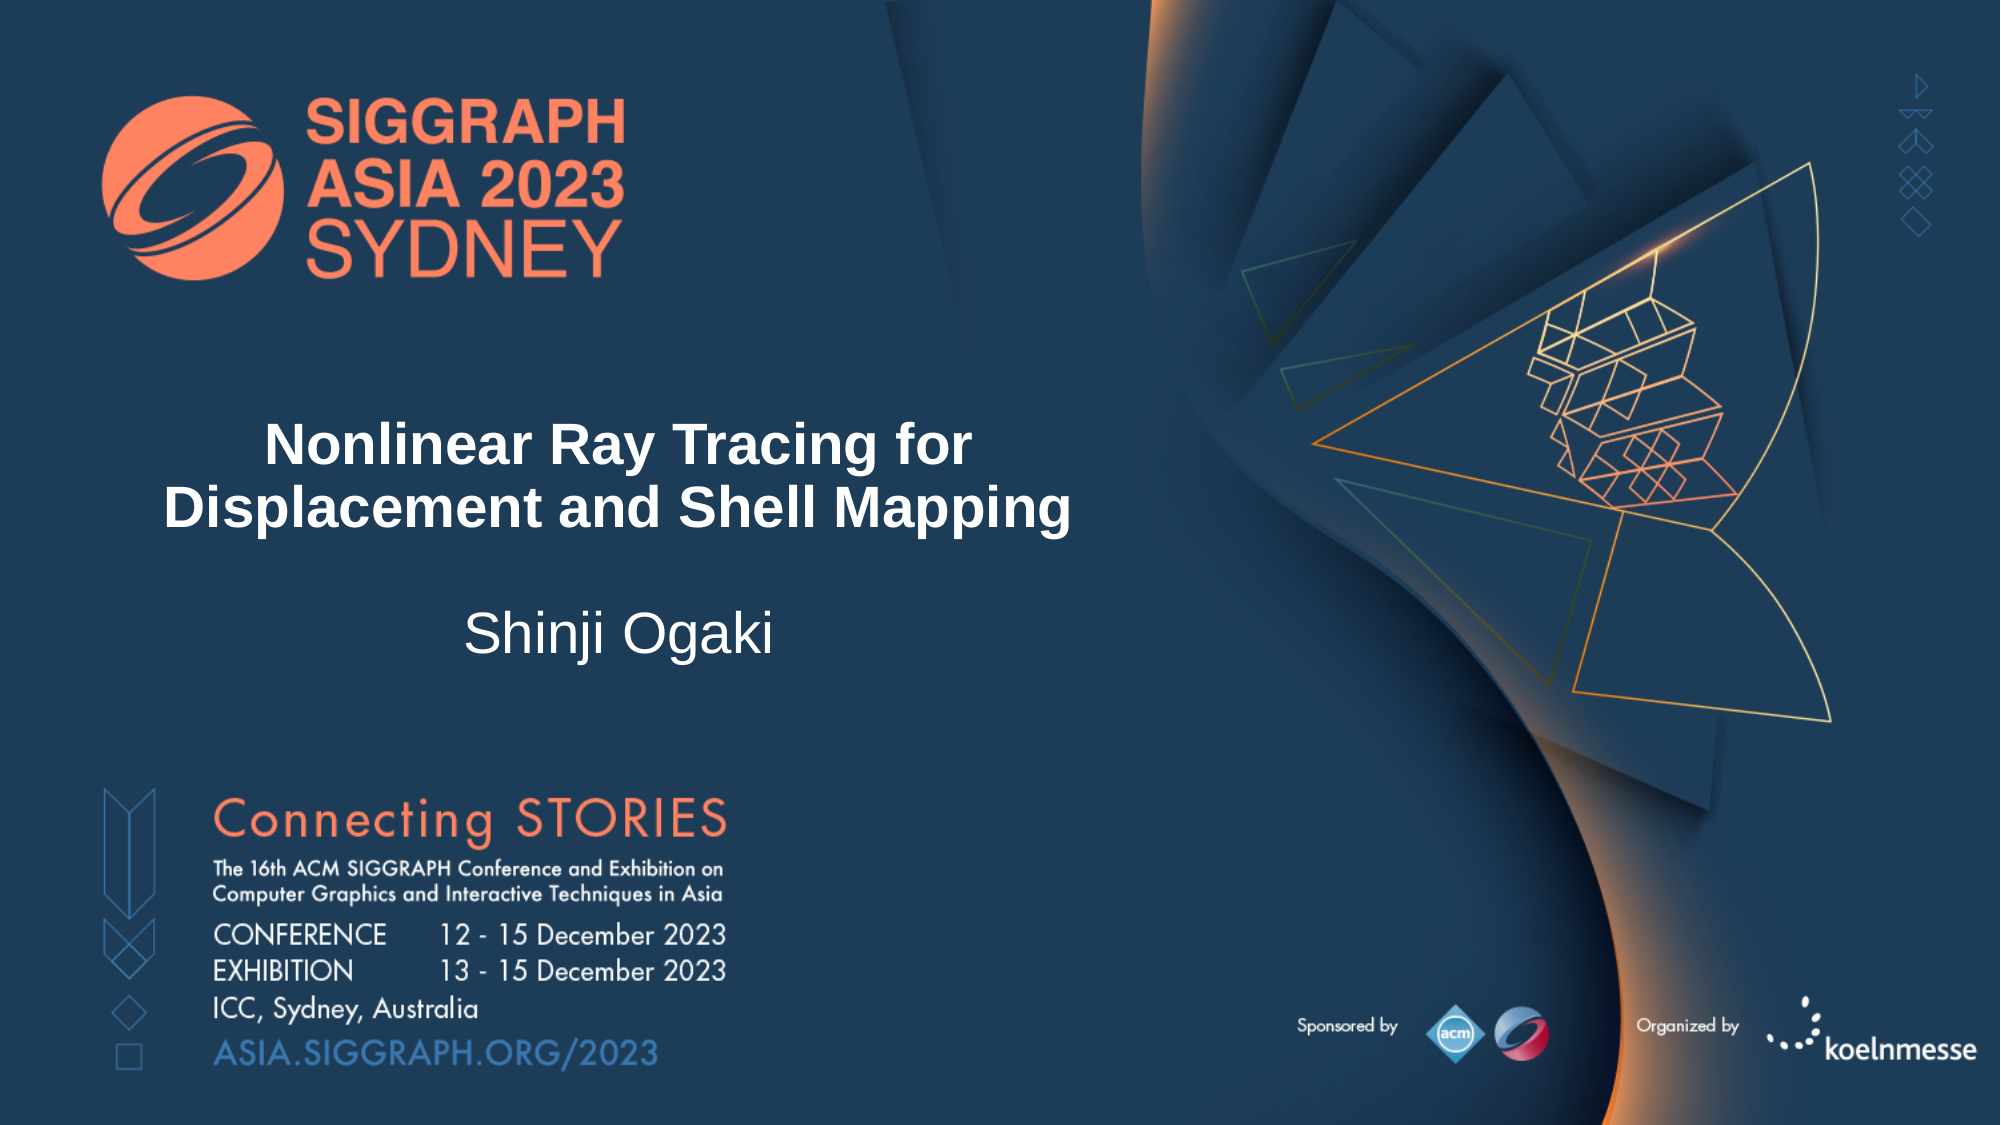

# Nonlinear Ray Tracing for Displacement and Shell Mapping Shinji Ogaki